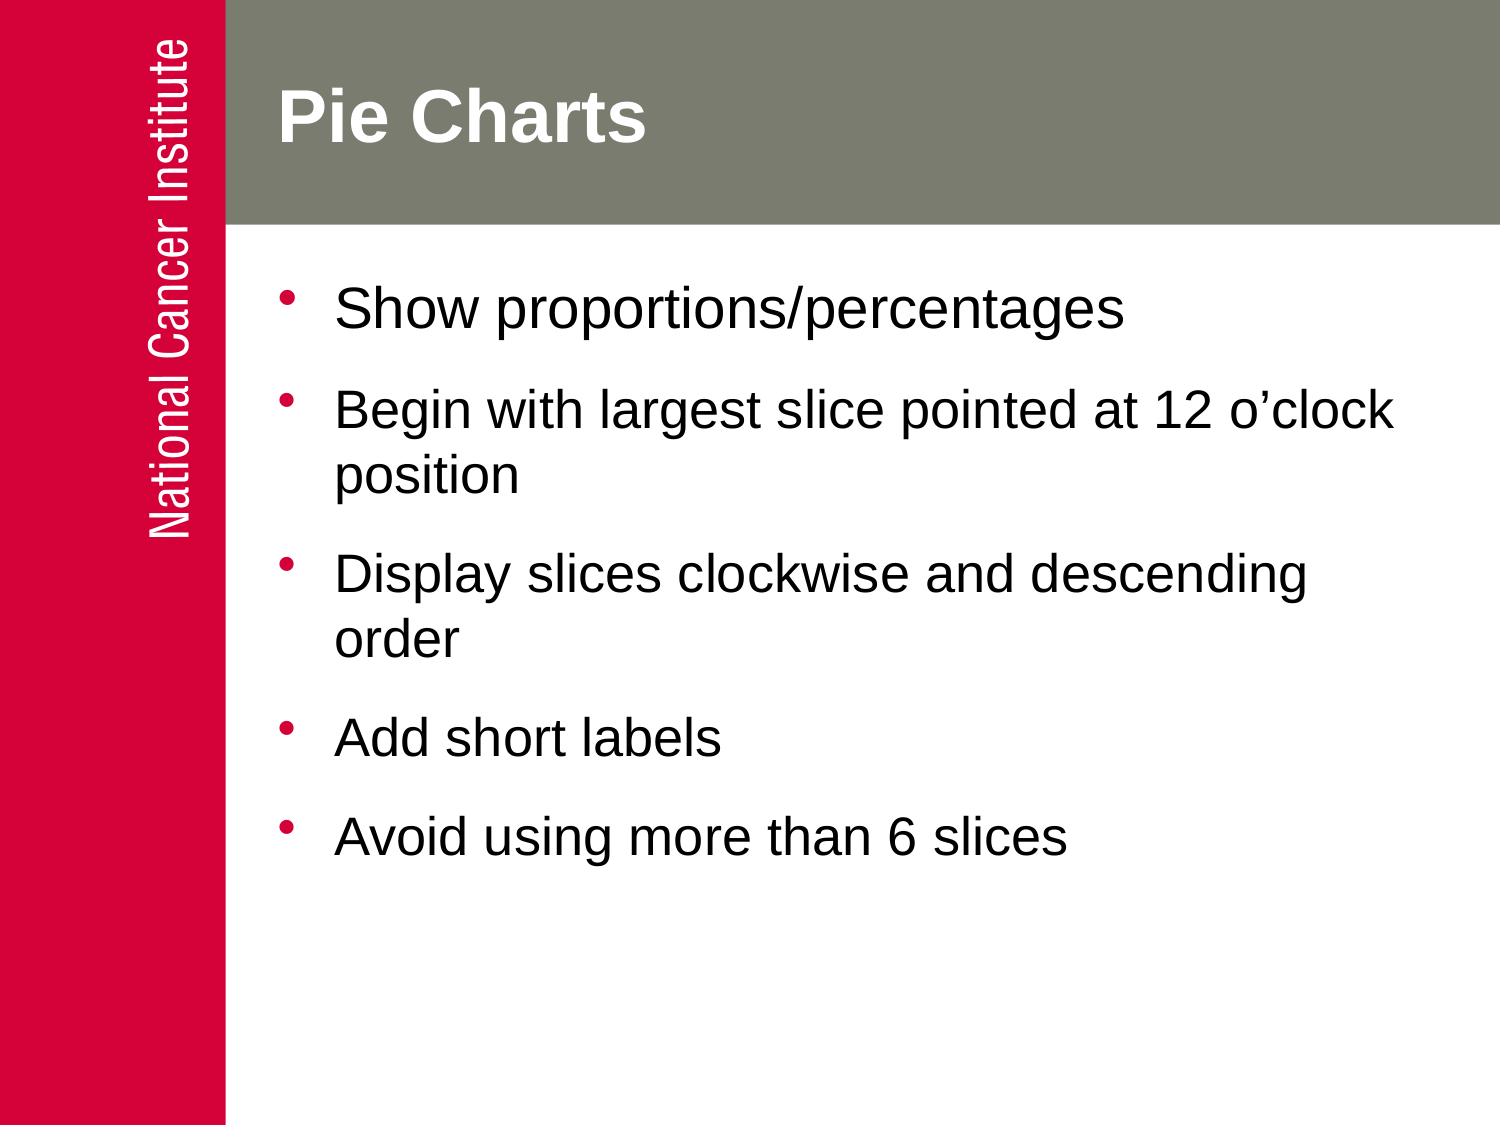

# Pie Charts
Show proportions/percentages

Begin with largest slice pointed at 12 o’clock position

Display slices clockwise and descending order

Add short labels

Avoid using more than 6 slices